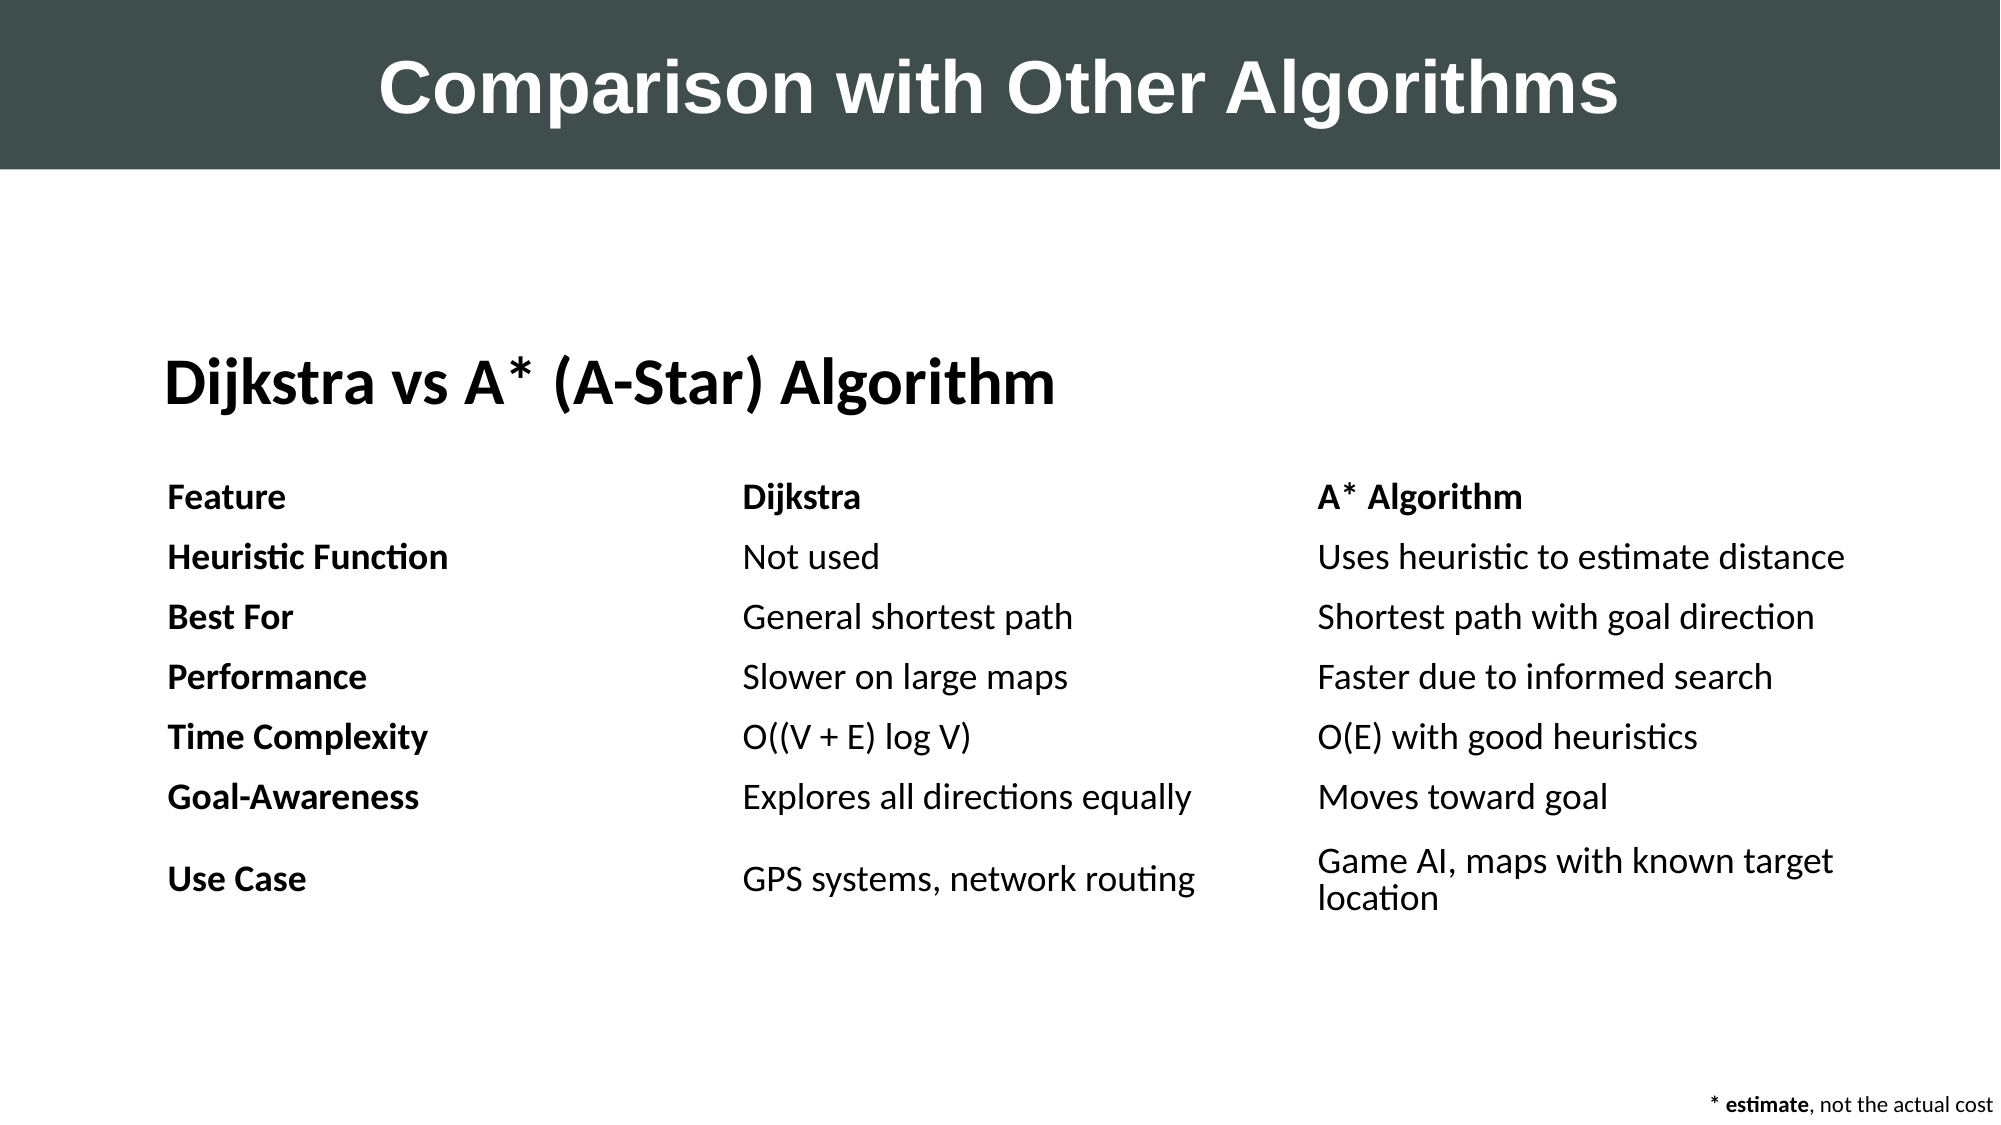

Comparison with Other Algorithms
Dijkstra vs A* (A-Star) Algorithm
| Feature | Dijkstra | A\* Algorithm |
| --- | --- | --- |
| Heuristic Function | Not used | Uses heuristic to estimate distance |
| Best For | General shortest path | Shortest path with goal direction |
| Performance | Slower on large maps | Faster due to informed search |
| Time Complexity | O((V + E) log V) | O(E) with good heuristics |
| Goal-Awareness | Explores all directions equally | Moves toward goal |
| Use Case | GPS systems, network routing | Game AI, maps with known target location |
* estimate, not the actual cost